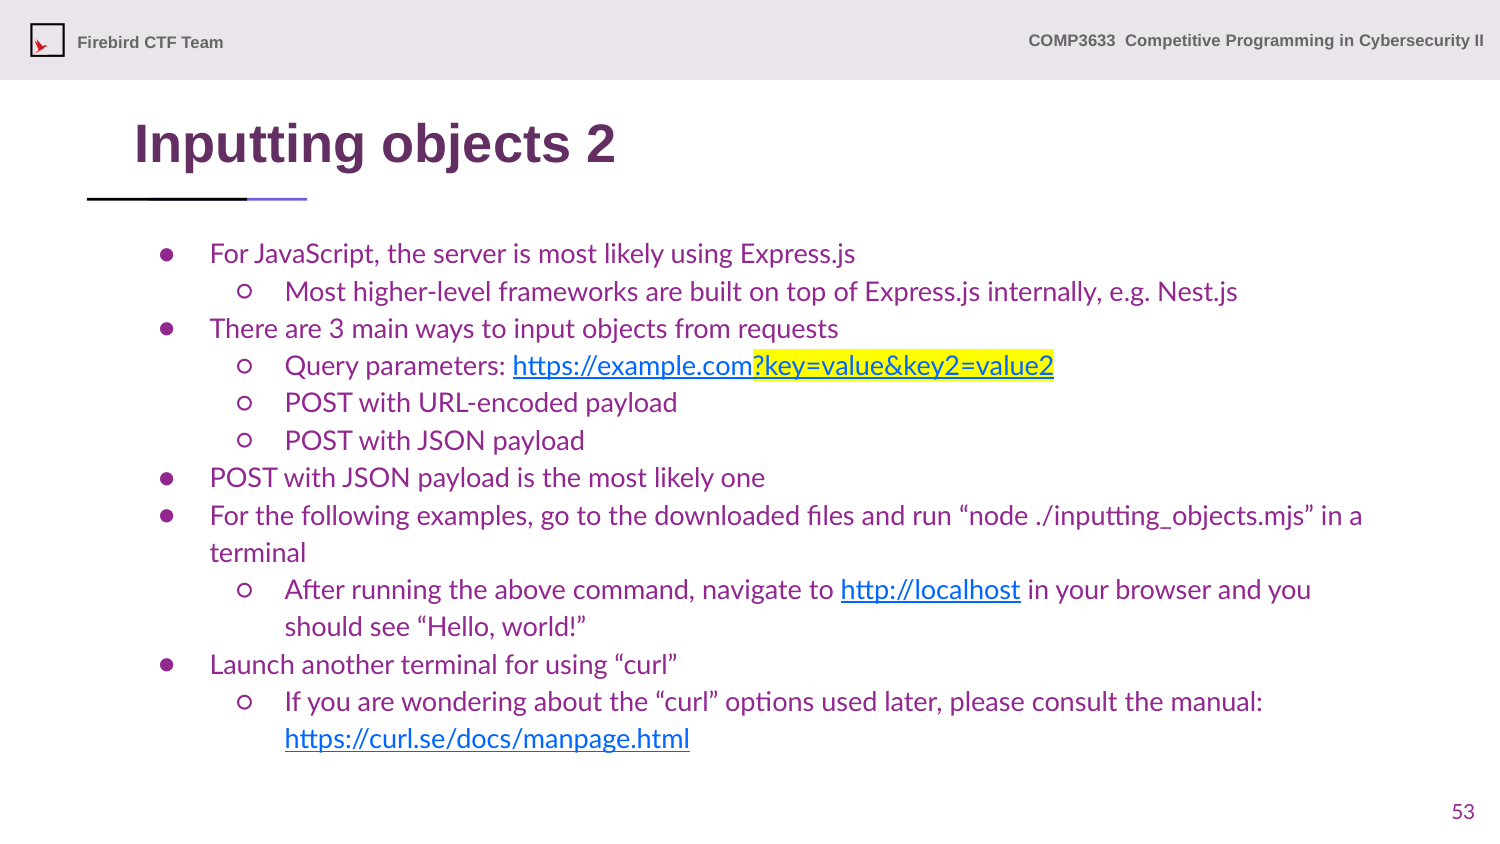

# Inputting objects 2
For JavaScript, the server is most likely using Express.js
Most higher-level frameworks are built on top of Express.js internally, e.g. Nest.js
There are 3 main ways to input objects from requests
Query parameters: https://example.com?key=value&key2=value2
POST with URL-encoded payload
POST with JSON payload
POST with JSON payload is the most likely one
For the following examples, go to the downloaded files and run “node ./inputting_objects.mjs” in a terminal
After running the above command, navigate to http://localhost in your browser and you should see “Hello, world!”
Launch another terminal for using “curl”
If you are wondering about the “curl” options used later, please consult the manual: https://curl.se/docs/manpage.html
53